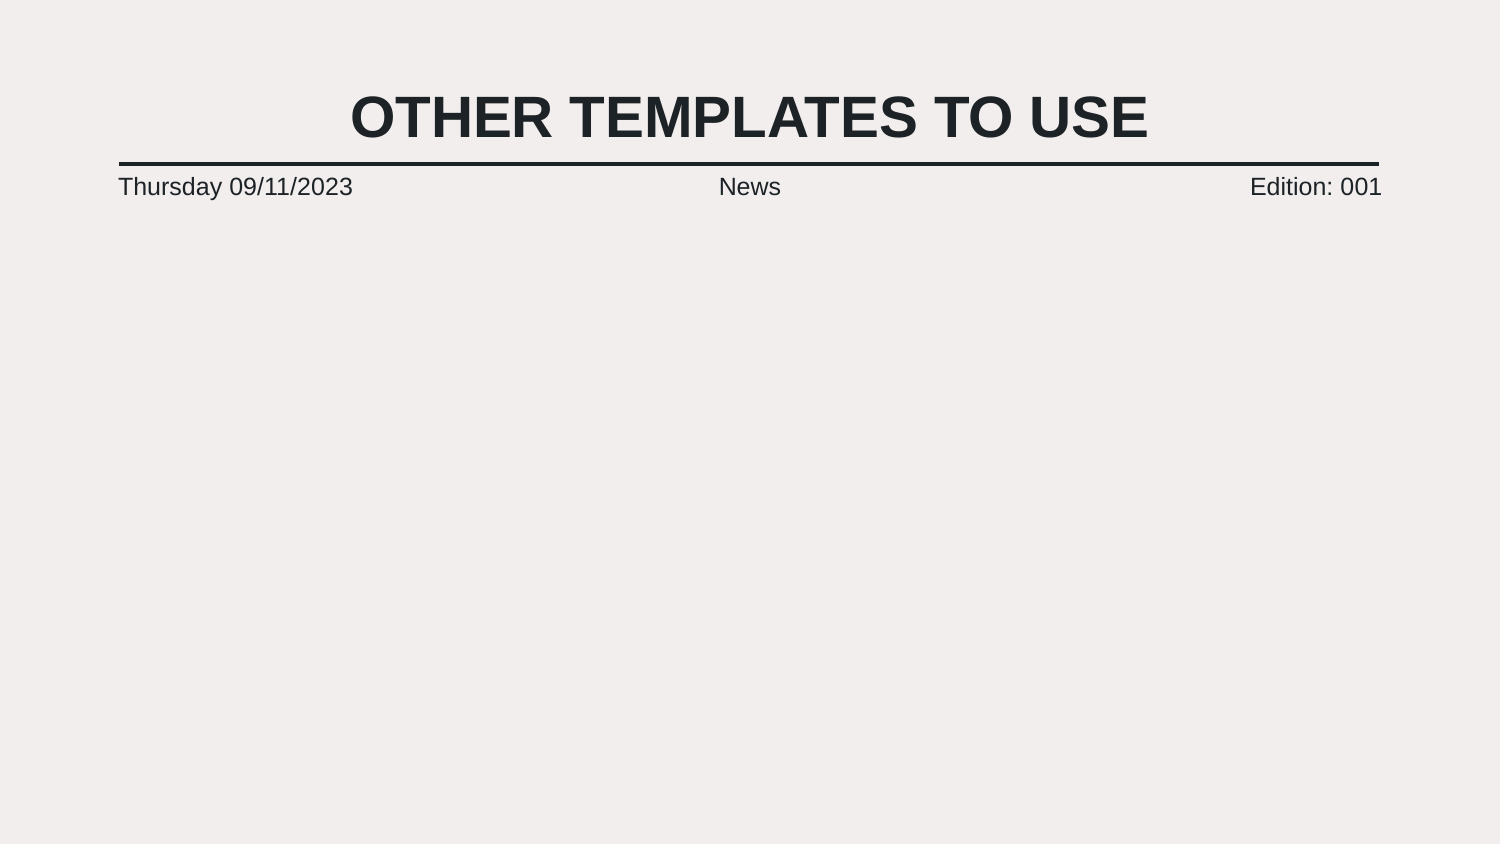

# OTHER TEMPLATES TO USE
Thursday 09/11/2023
News

Edition: 001